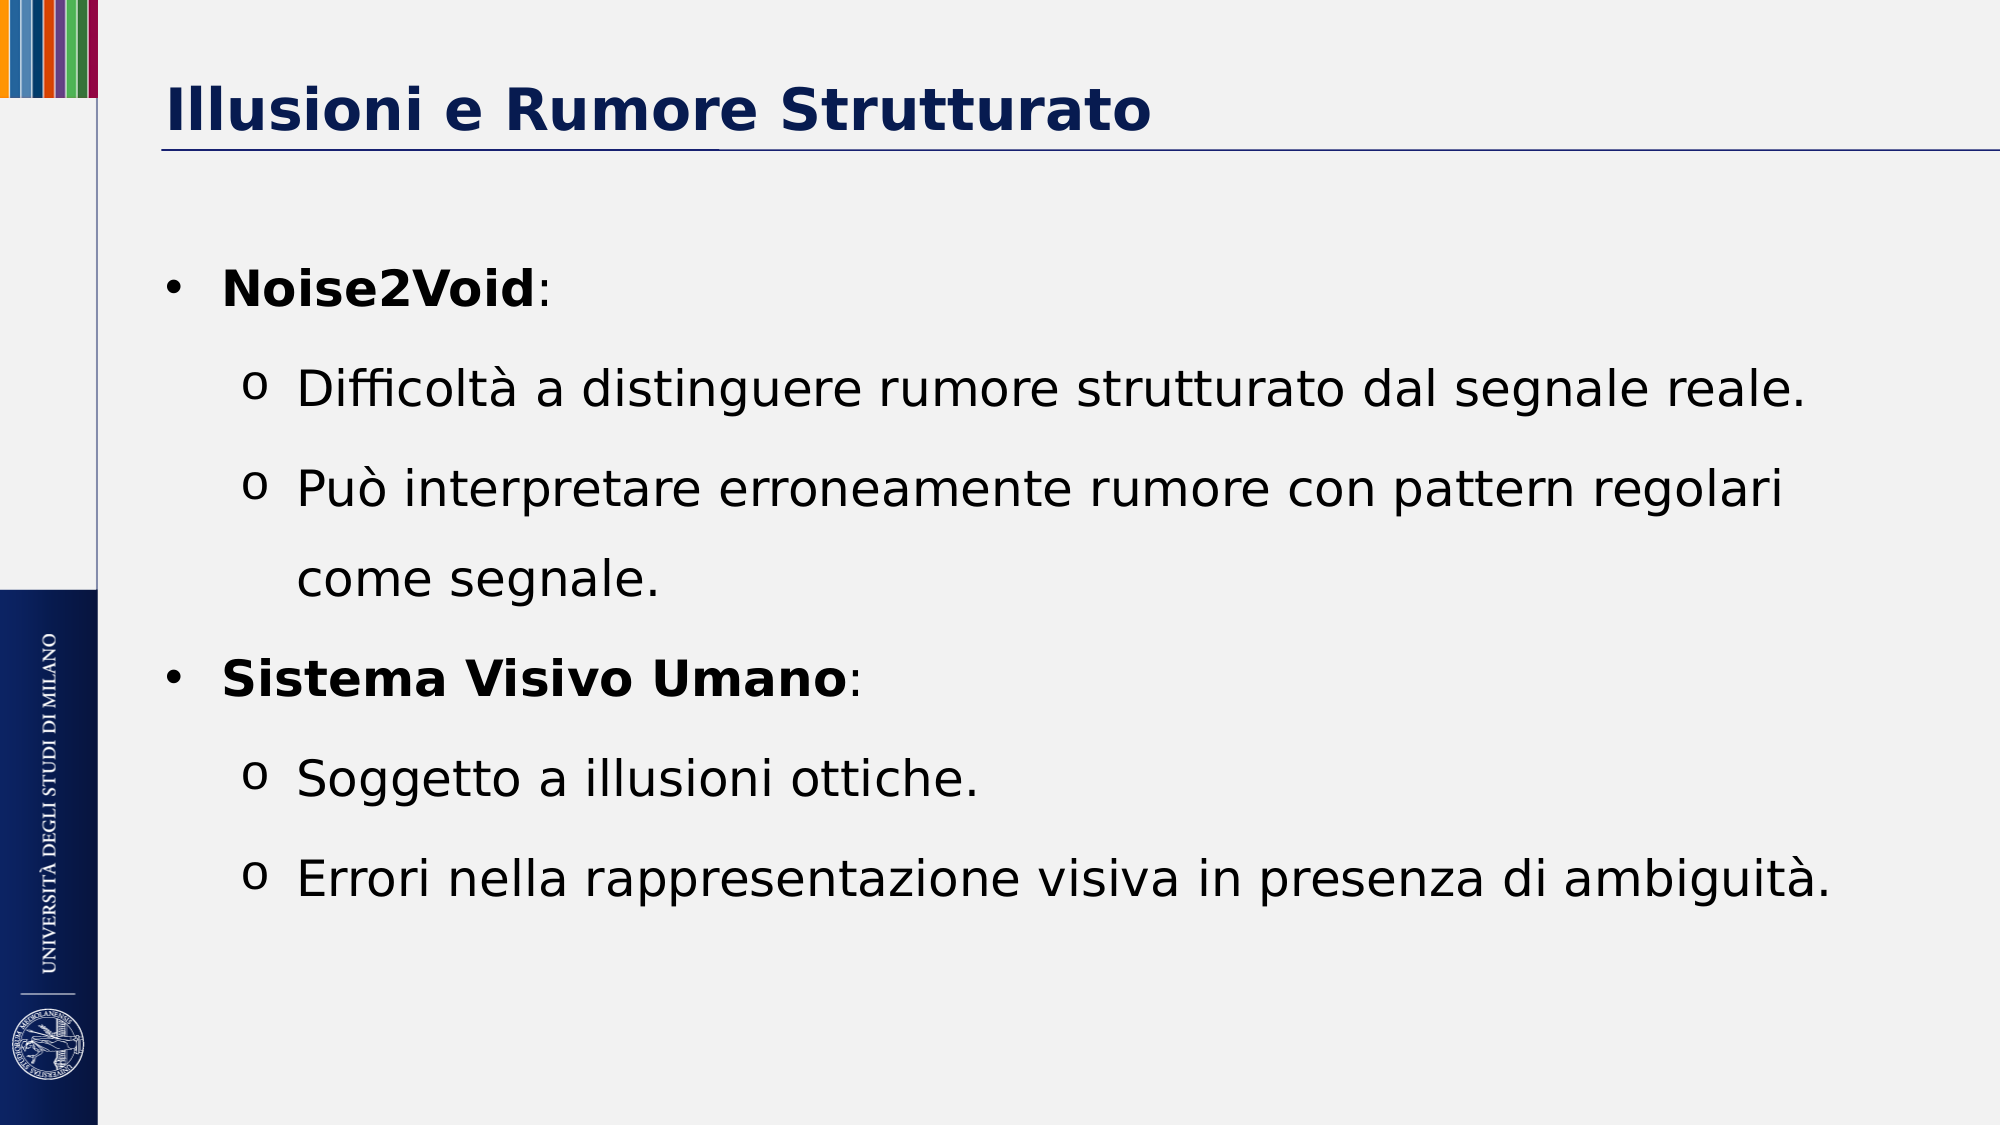

# Illusioni e Rumore Strutturato
Noise2Void:
Difficoltà a distinguere rumore strutturato dal segnale reale.
Può interpretare erroneamente rumore con pattern regolari come segnale.
Sistema Visivo Umano:
Soggetto a illusioni ottiche.
Errori nella rappresentazione visiva in presenza di ambiguità.